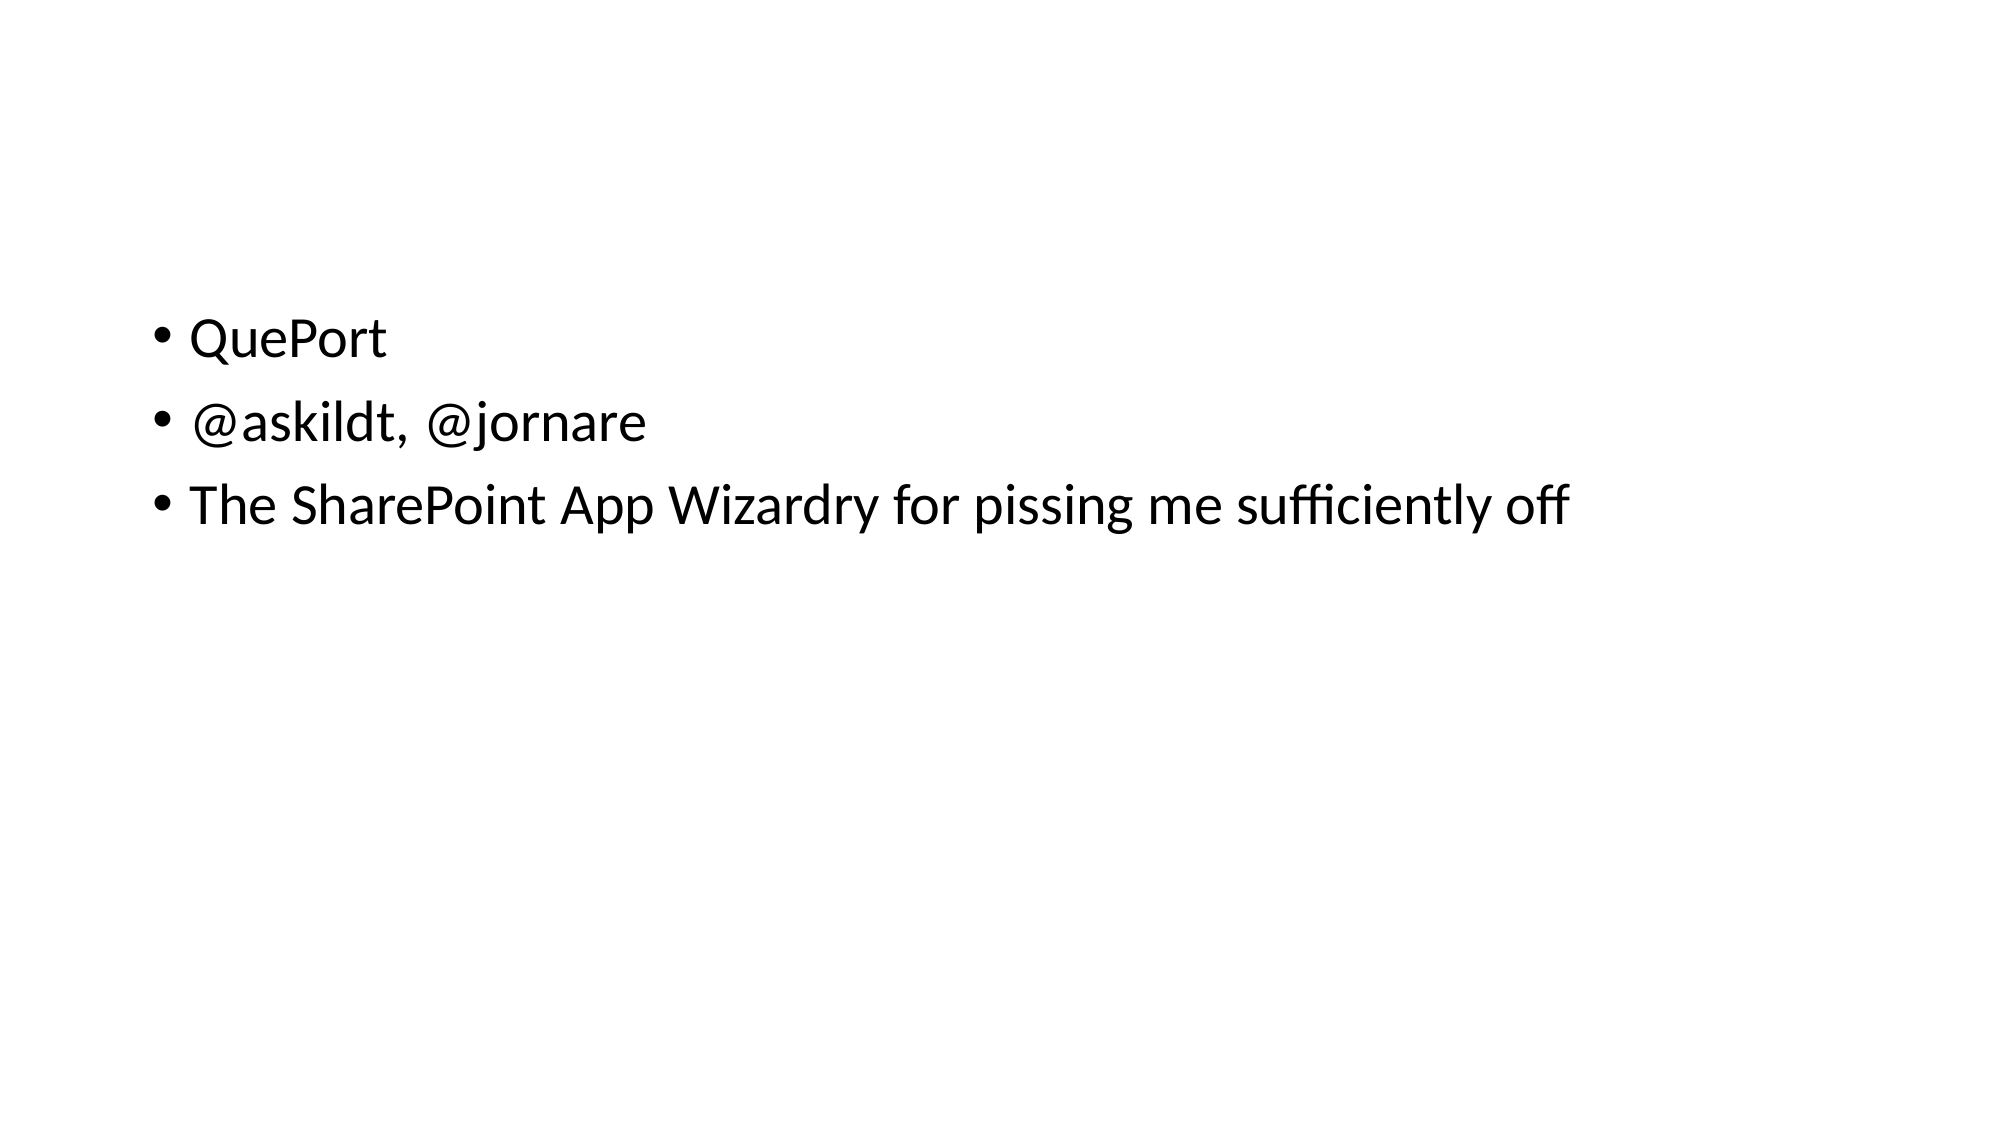

#
QuePort
@askildt, @jornare
The SharePoint App Wizardry for pissing me sufficiently off